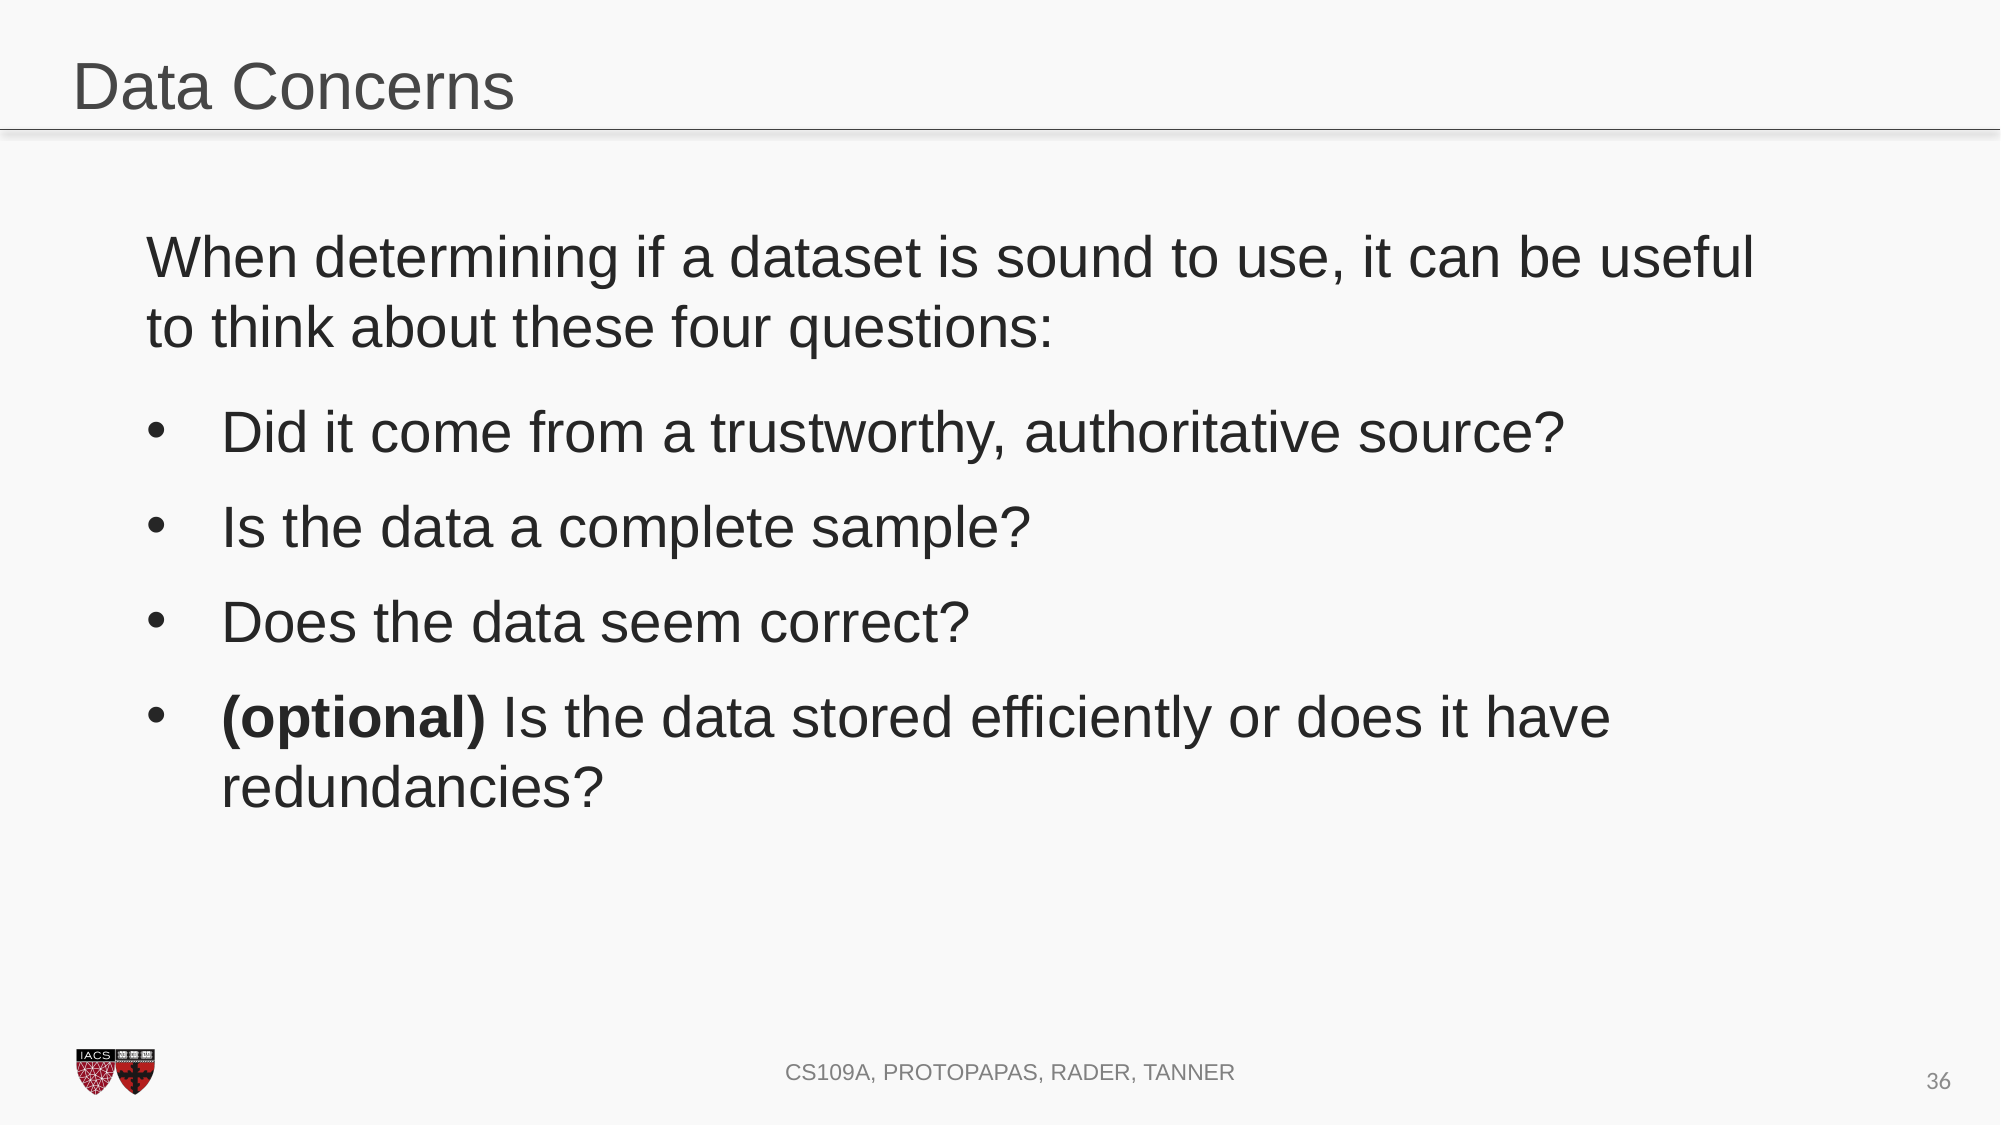

# Data Concerns
When determining if a dataset is sound to use, it can be useful to think about these four questions:
Did it come from a trustworthy, authoritative source?
Is the data a complete sample?
Does the data seem correct?
(optional) Is the data stored efficiently or does it have redundancies?

36